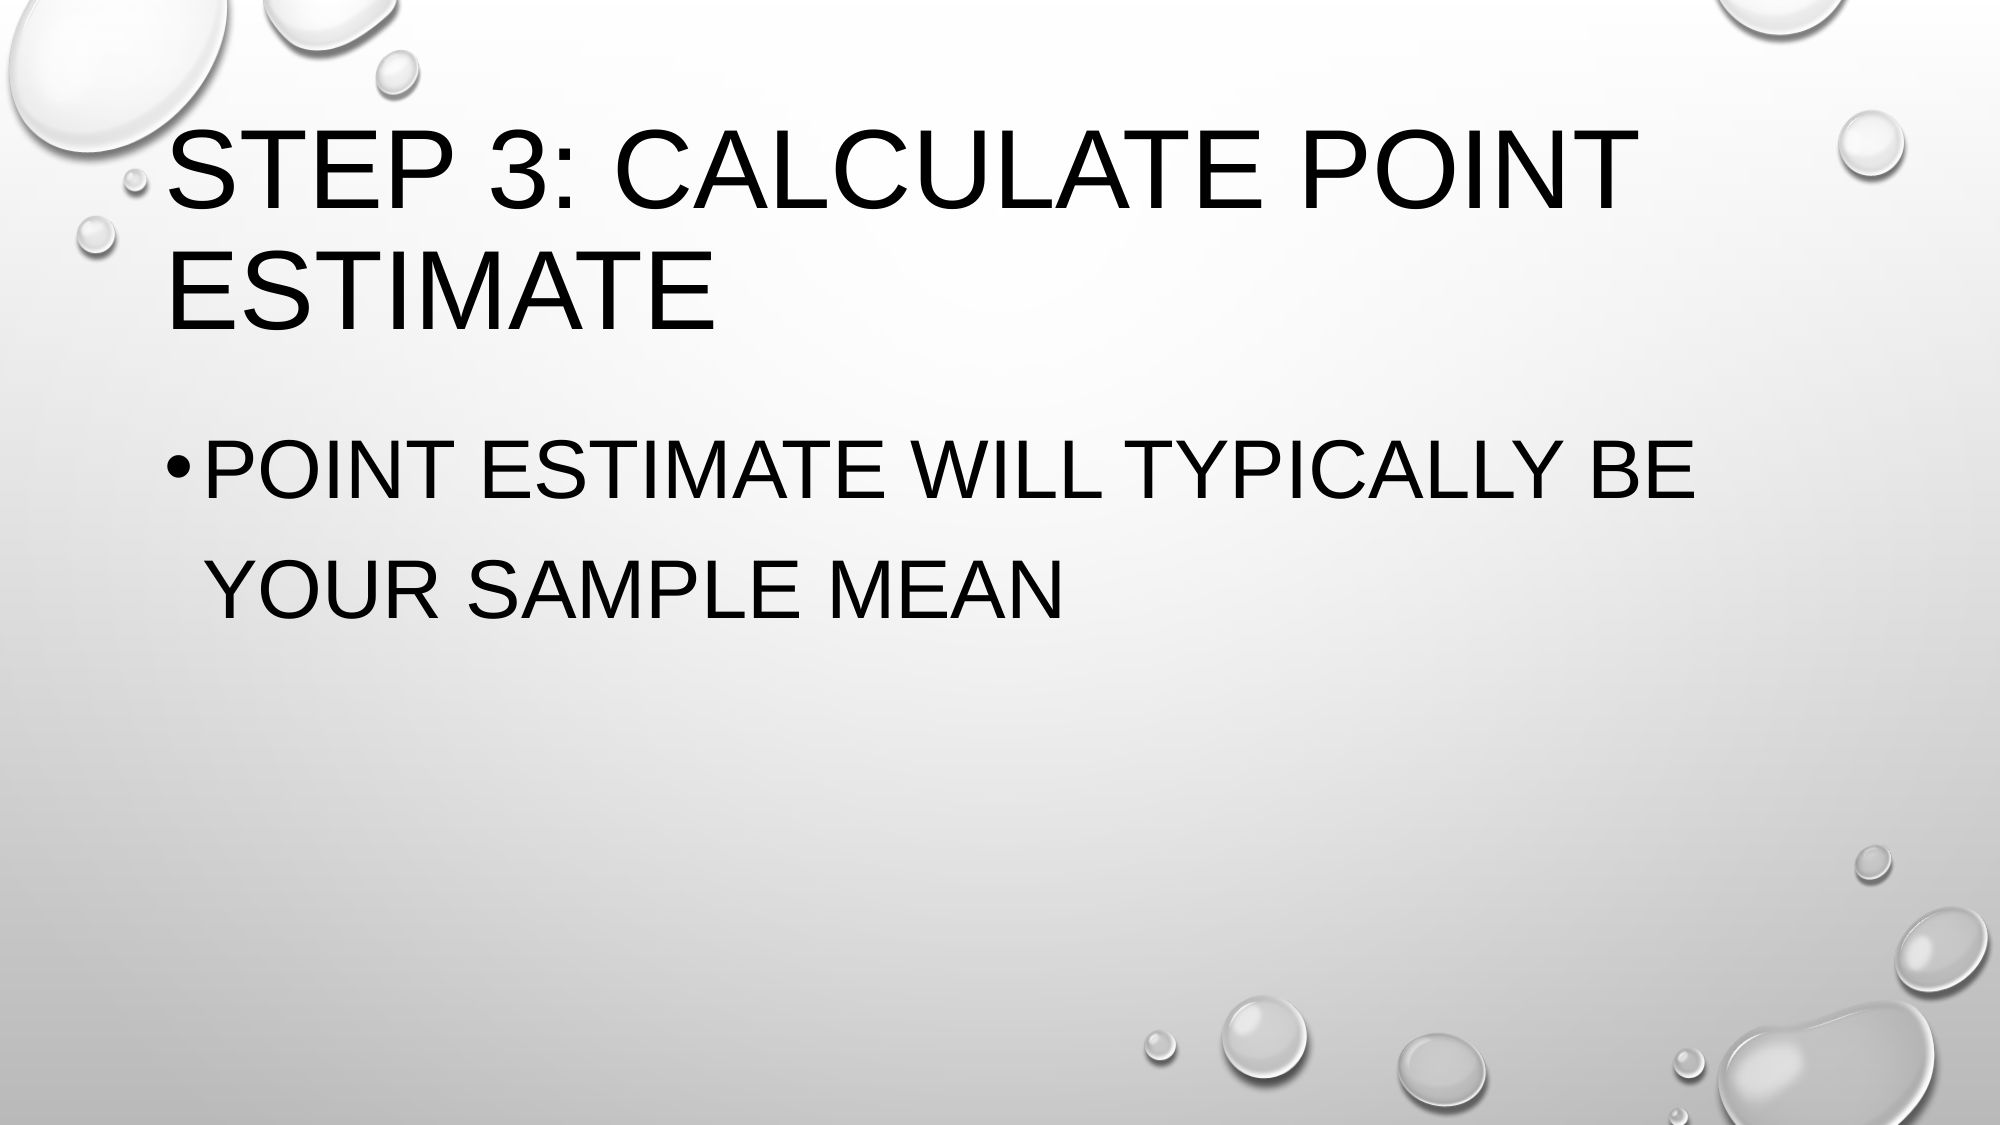

# Step 3: Calculate point estimate
point estimate will typically be your sample mean